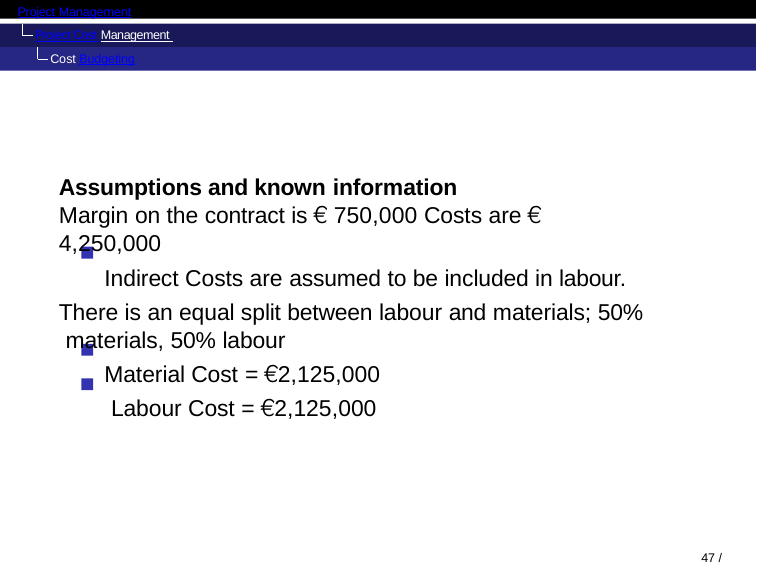

Project Management
Project Cost Management  Cost Budgeting

Assumptions and known information
Margin on the contract is € 750,000 Costs are € 4,250,000
Indirect Costs are assumed to be included in labour.
There is an equal split between labour and materials; 50%  materials, 50% labour
Material Cost = €2,125,000  Labour Cost = €2,125,000

47 / 128